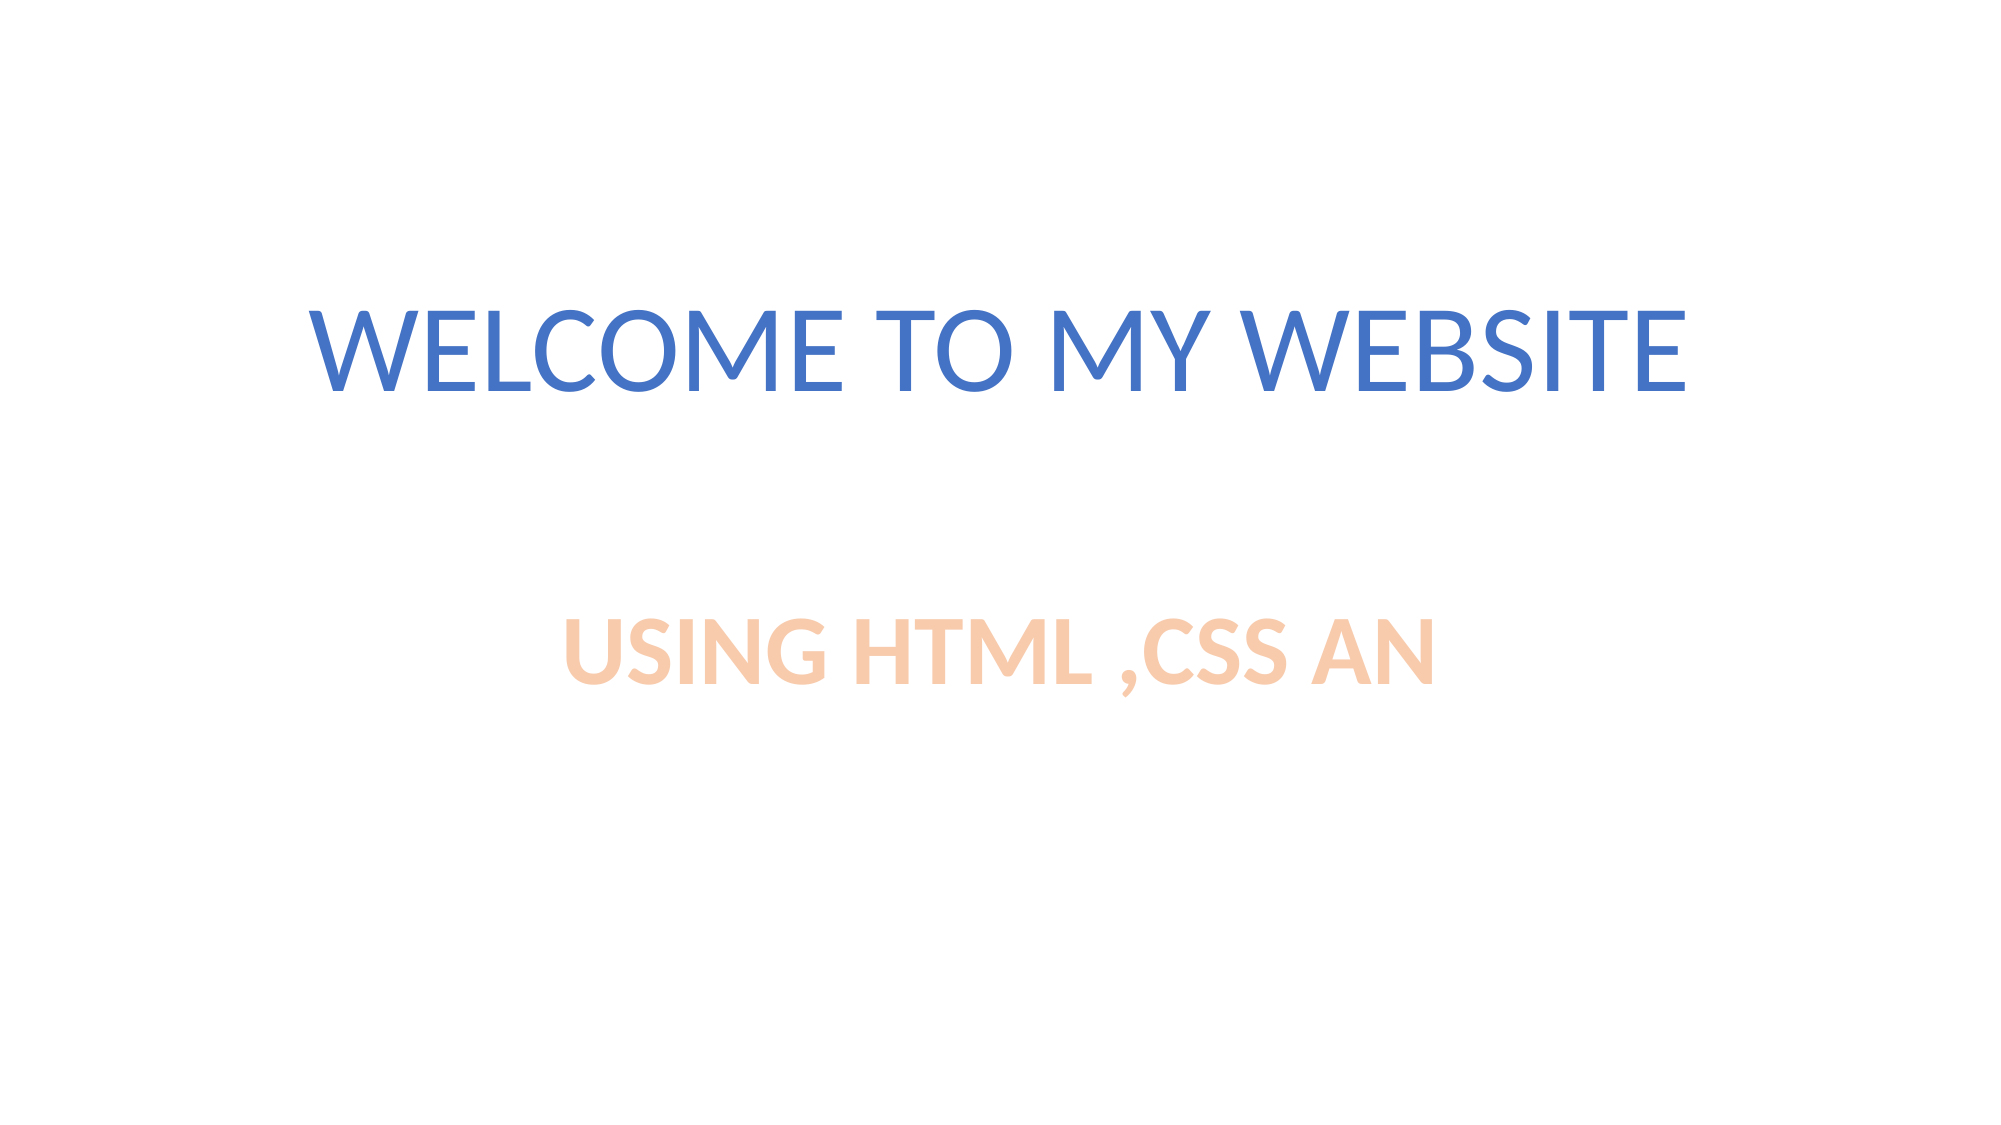

WELCOME TO MY WEBSITE
USING HTML ,CSS AN